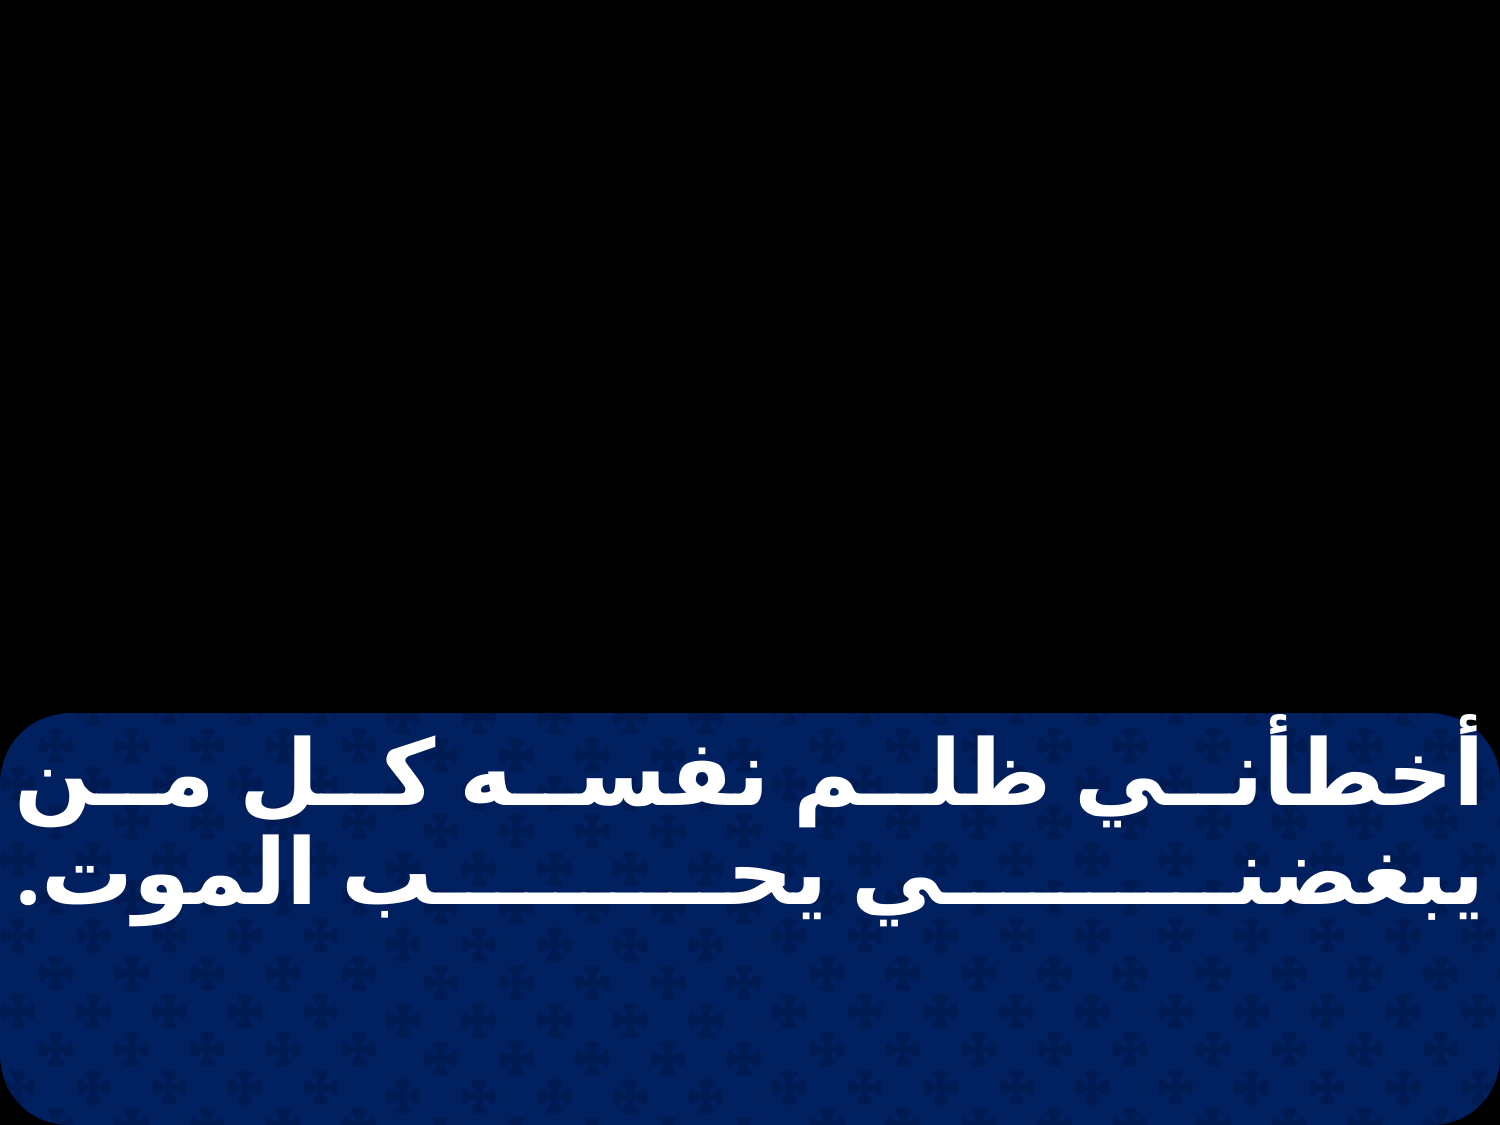

أخطأني ظلم نفسه كل من يبغضني يحب الموت.